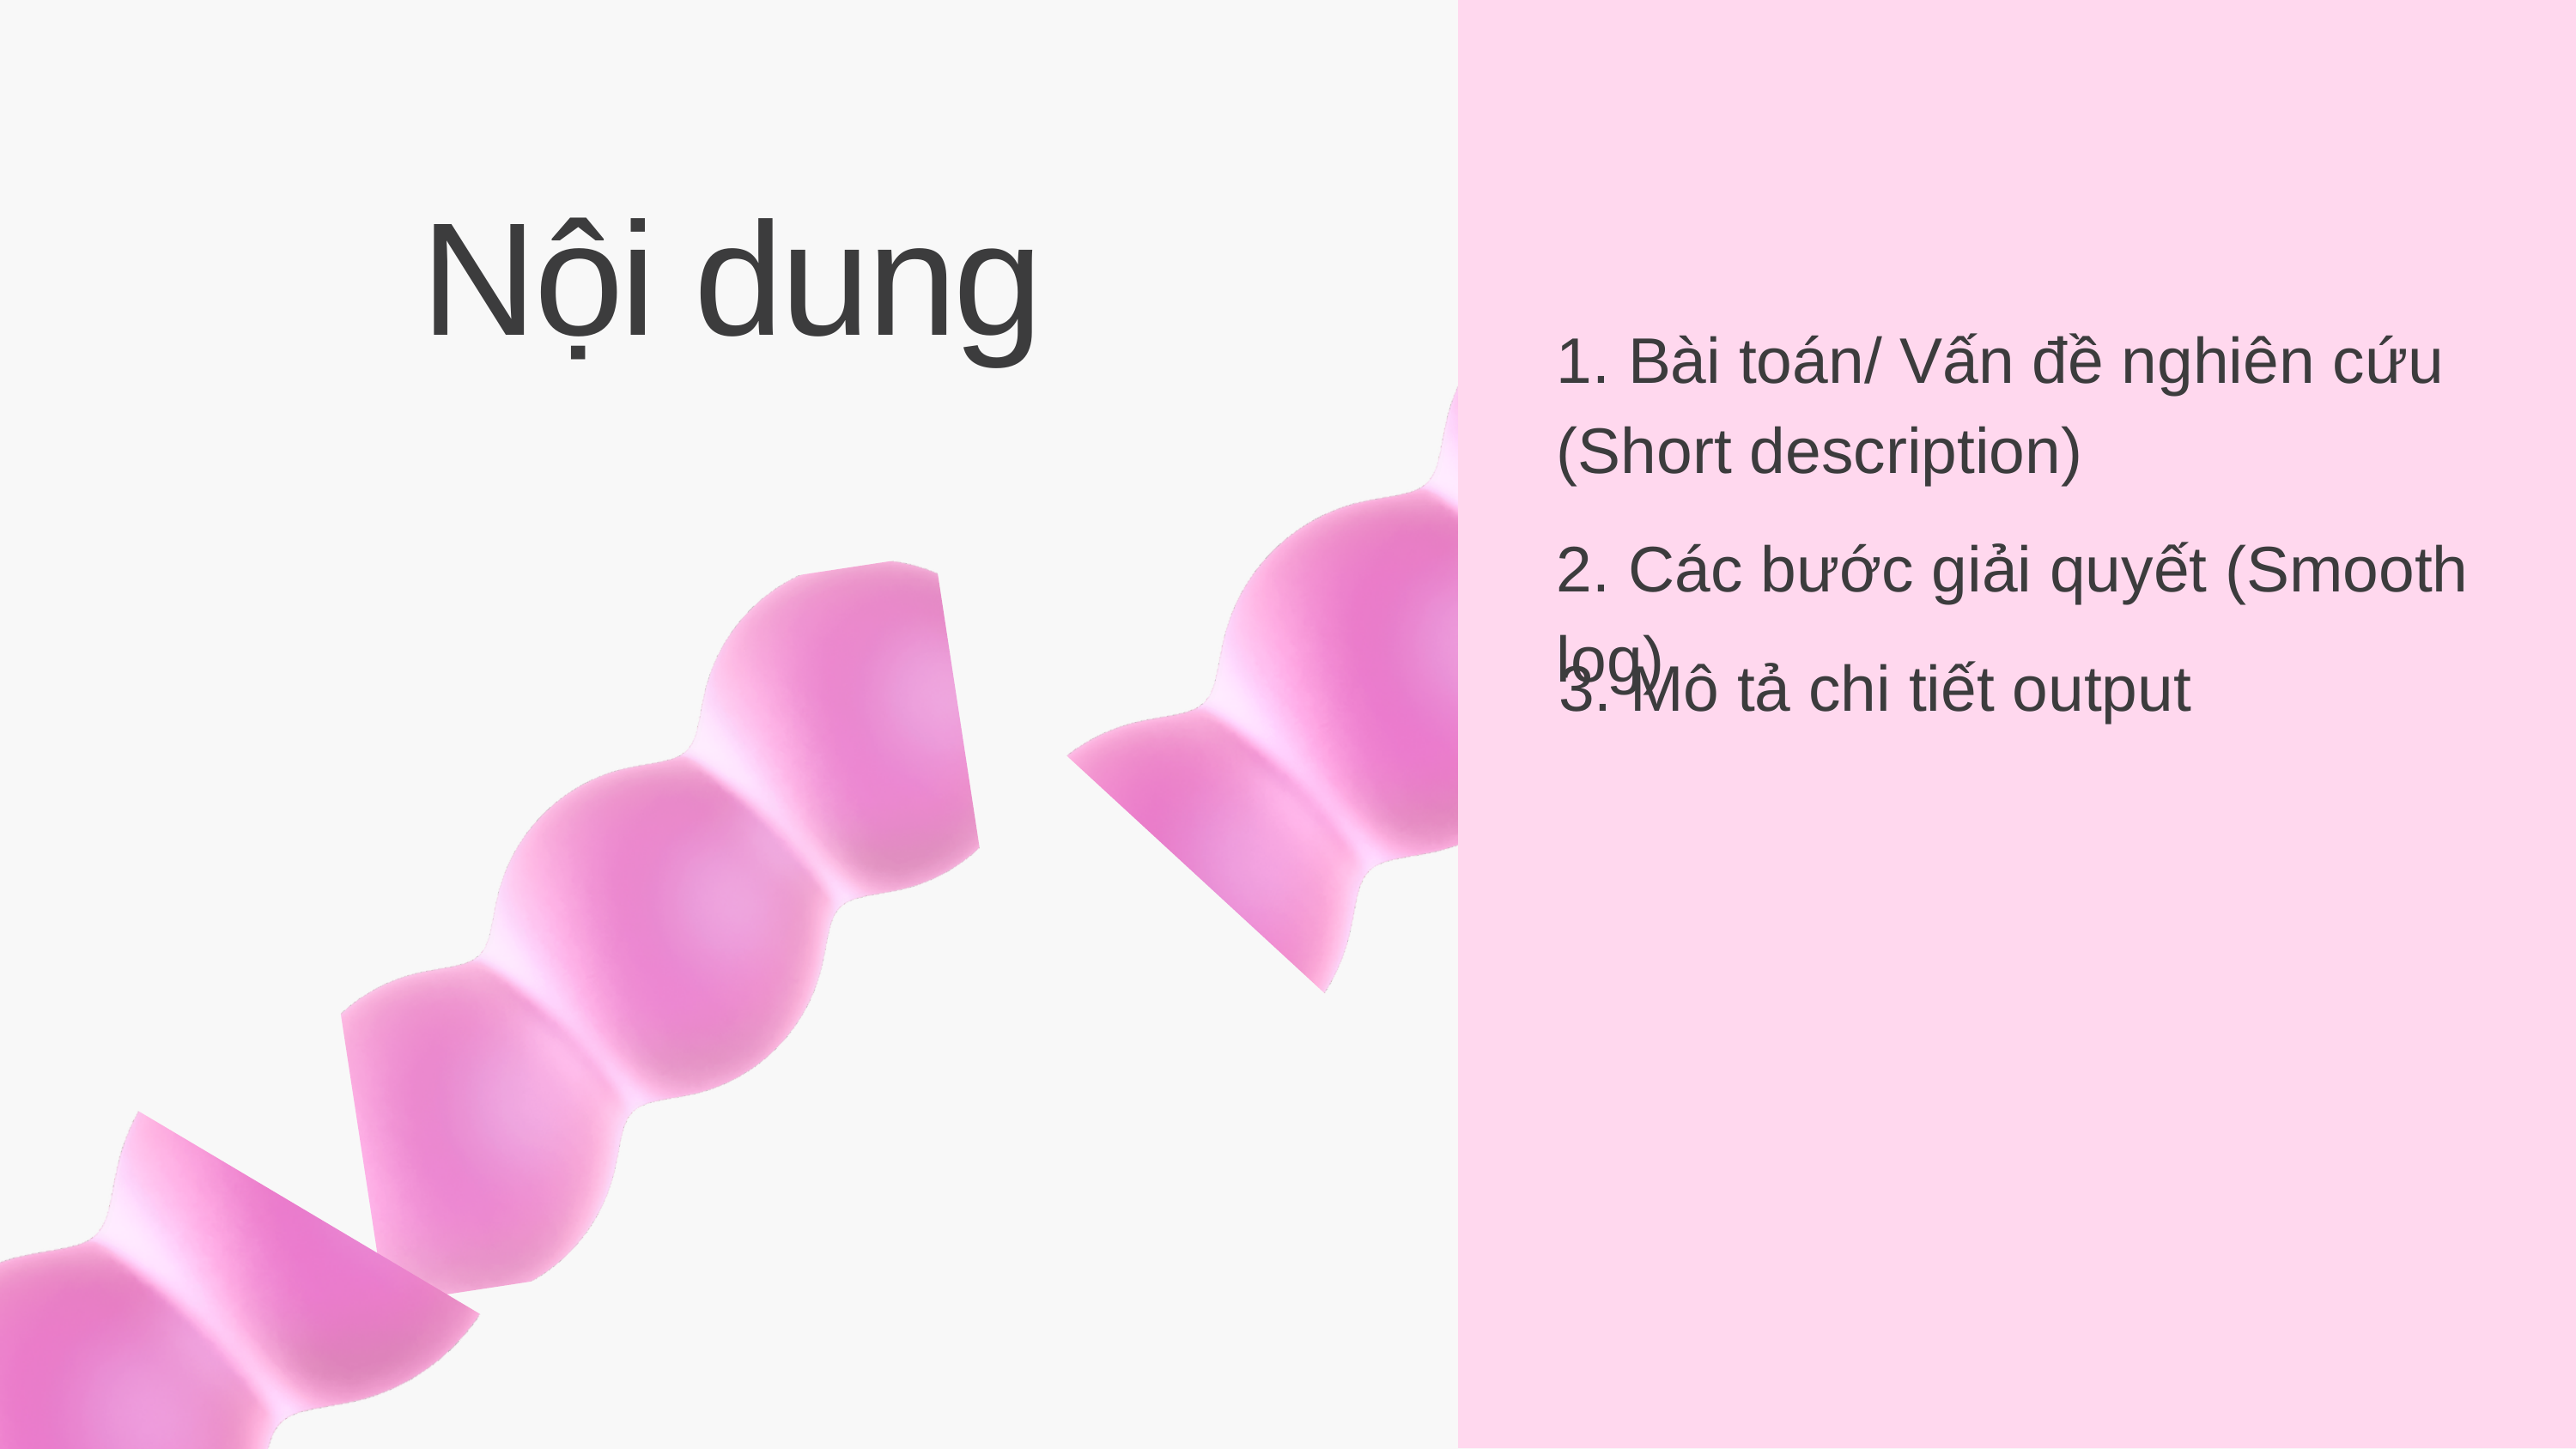

Nội dung
1. Bài toán/ Vấn đề nghiên cứu (Short description)
2. Các bước giải quyết (Smooth log)
3. Mô tả chi tiết output